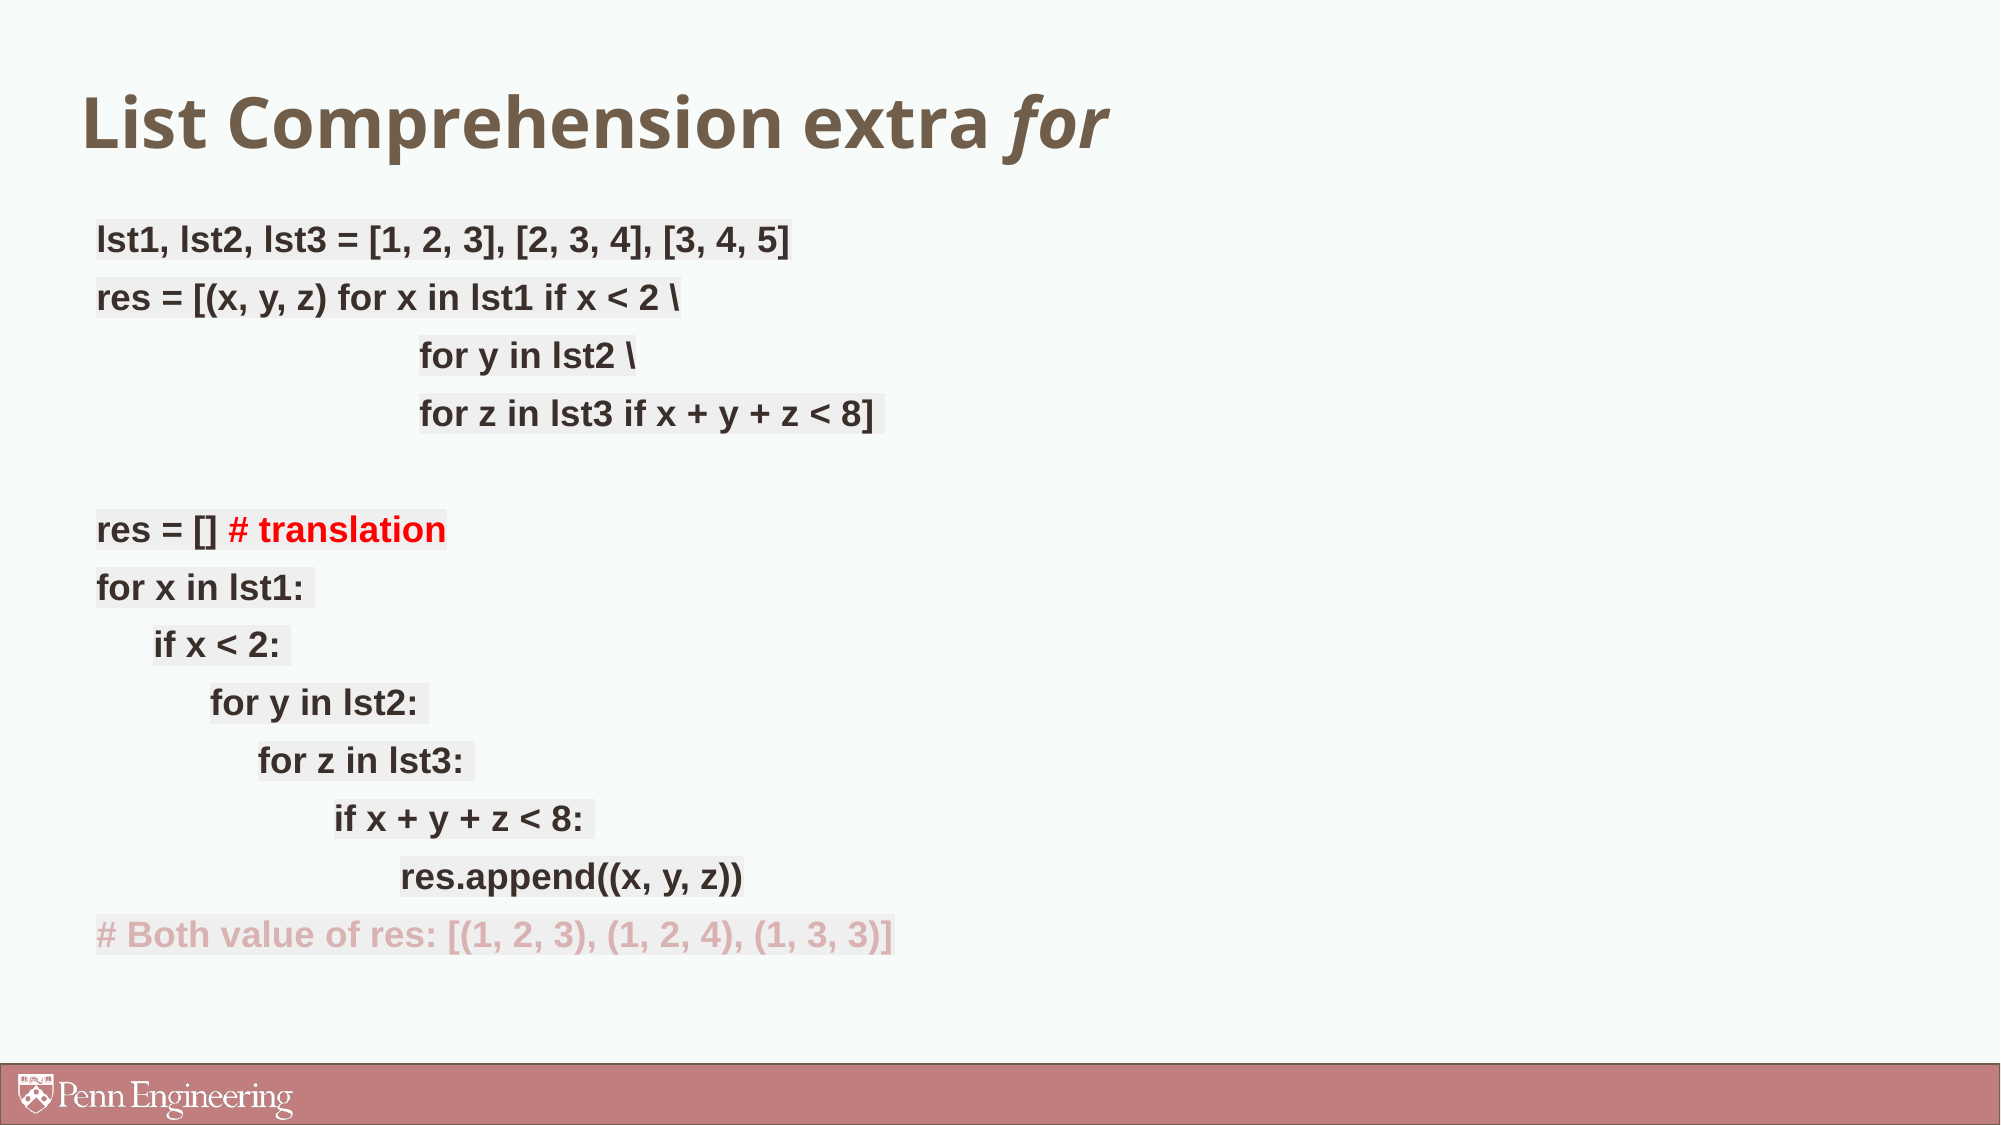

List Comprehension extra for
lst1, lst2, lst3 = [1, 2, 3], [2, 3, 4], [3, 4, 5]
res = [(x, y, z) for x in lst1 if x < 2 \
                                  for y in lst2 \
                                  for z in lst3 if x + y + z < 8]

res = [] # translation
for x in lst1:
      if x < 2:
            for y in lst2:
                 for z in lst3:
                         if x + y + z < 8:
                                res.append((x, y, z))
# Both value of res: [(1, 2, 3), (1, 2, 4), (1, 3, 3)]